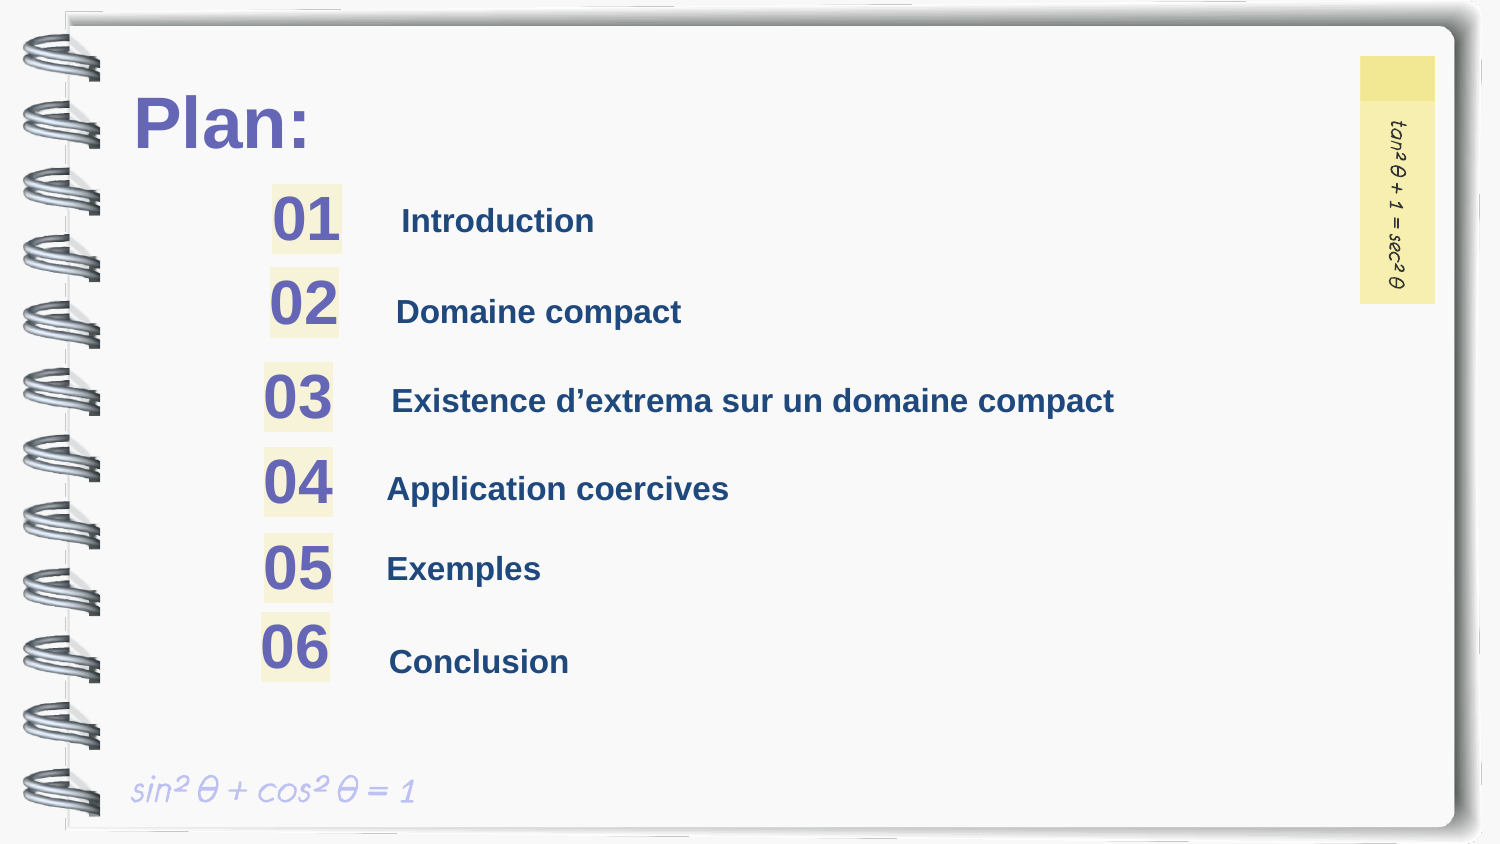

# Plan:
Introduction
01
02
Domaine compact
Existence d’extrema sur un domaine compact
03
04
Application coercives
Exemples
05
06
Conclusion